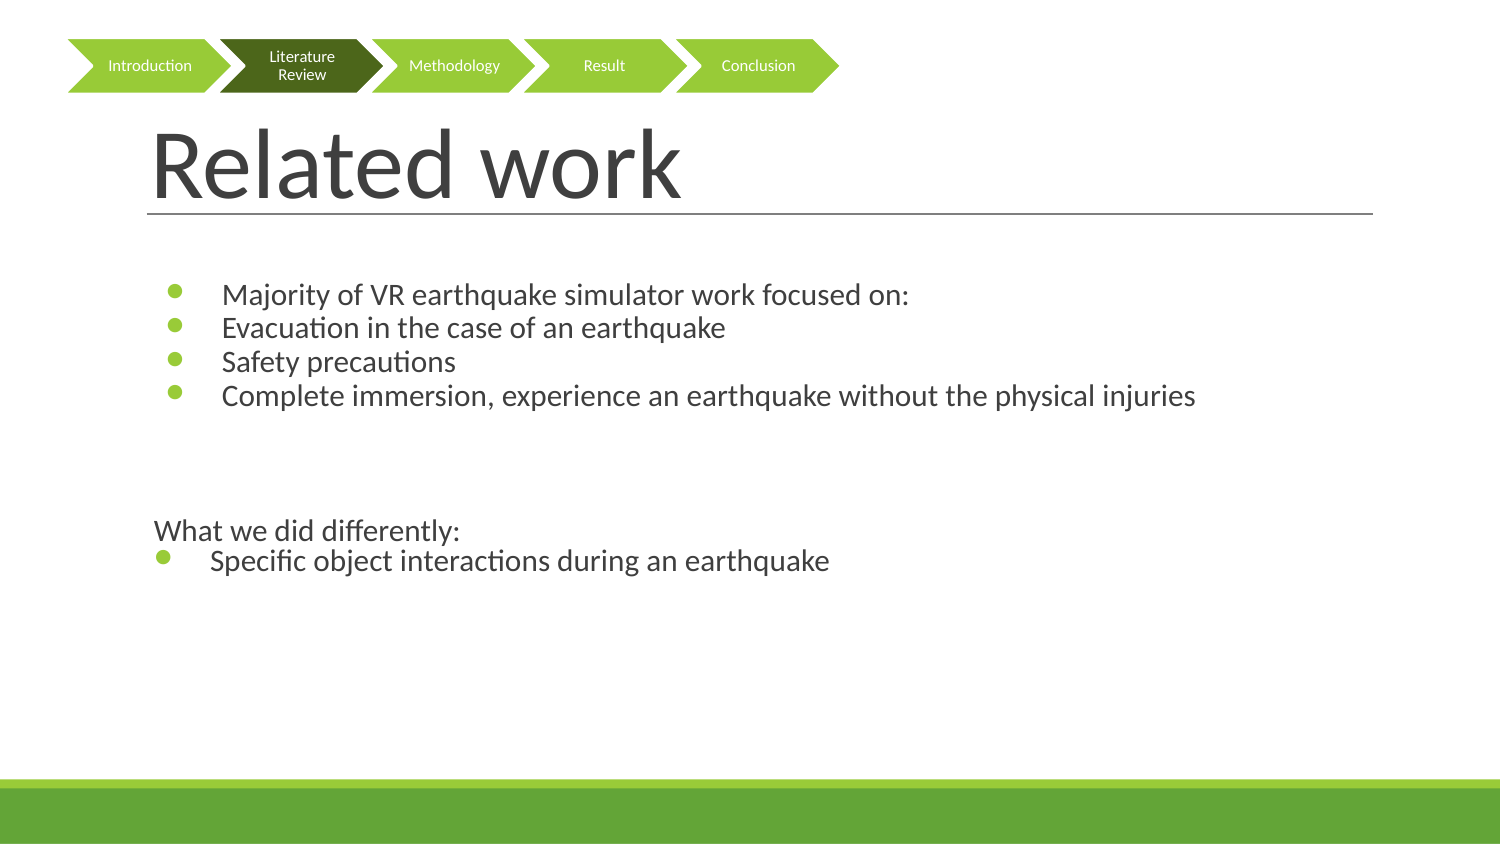

Introduction

Literature Review

Methodology

Result

Conclusion
# Related work
Majority of VR earthquake simulator work focused on:
Evacuation in the case of an earthquake
Safety precautions
Complete immersion, experience an earthquake without the physical injuries
What we did differently:
Specific object interactions during an earthquake